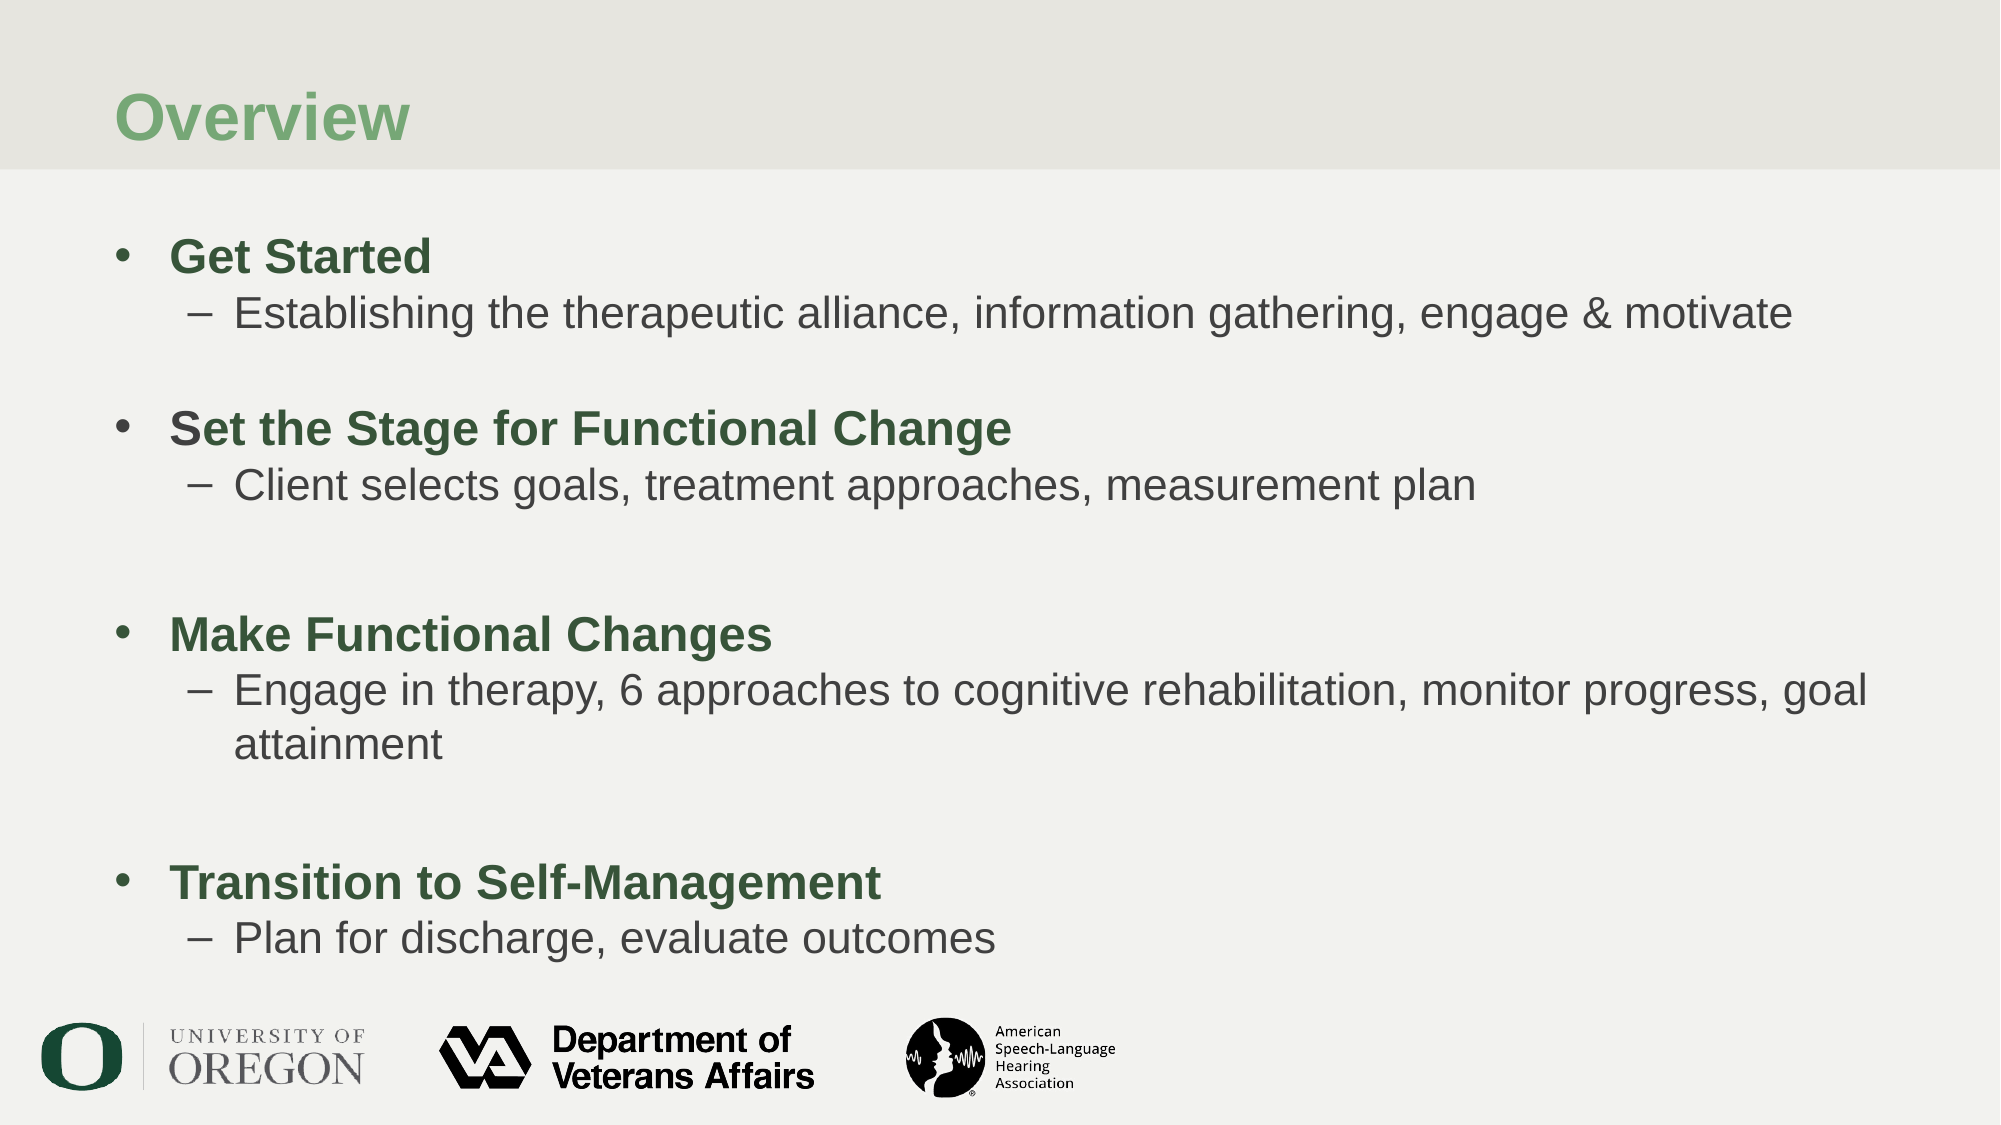

# Overview
Get Started
Establishing the therapeutic alliance, information gathering, engage & motivate

Set the Stage for Functional Change
Client selects goals, treatment approaches, measurement plan

Make Functional Changes
Engage in therapy, 6 approaches to cognitive rehabilitation, monitor progress, goal attainment

Transition to Self-Management
Plan for discharge, evaluate outcomes